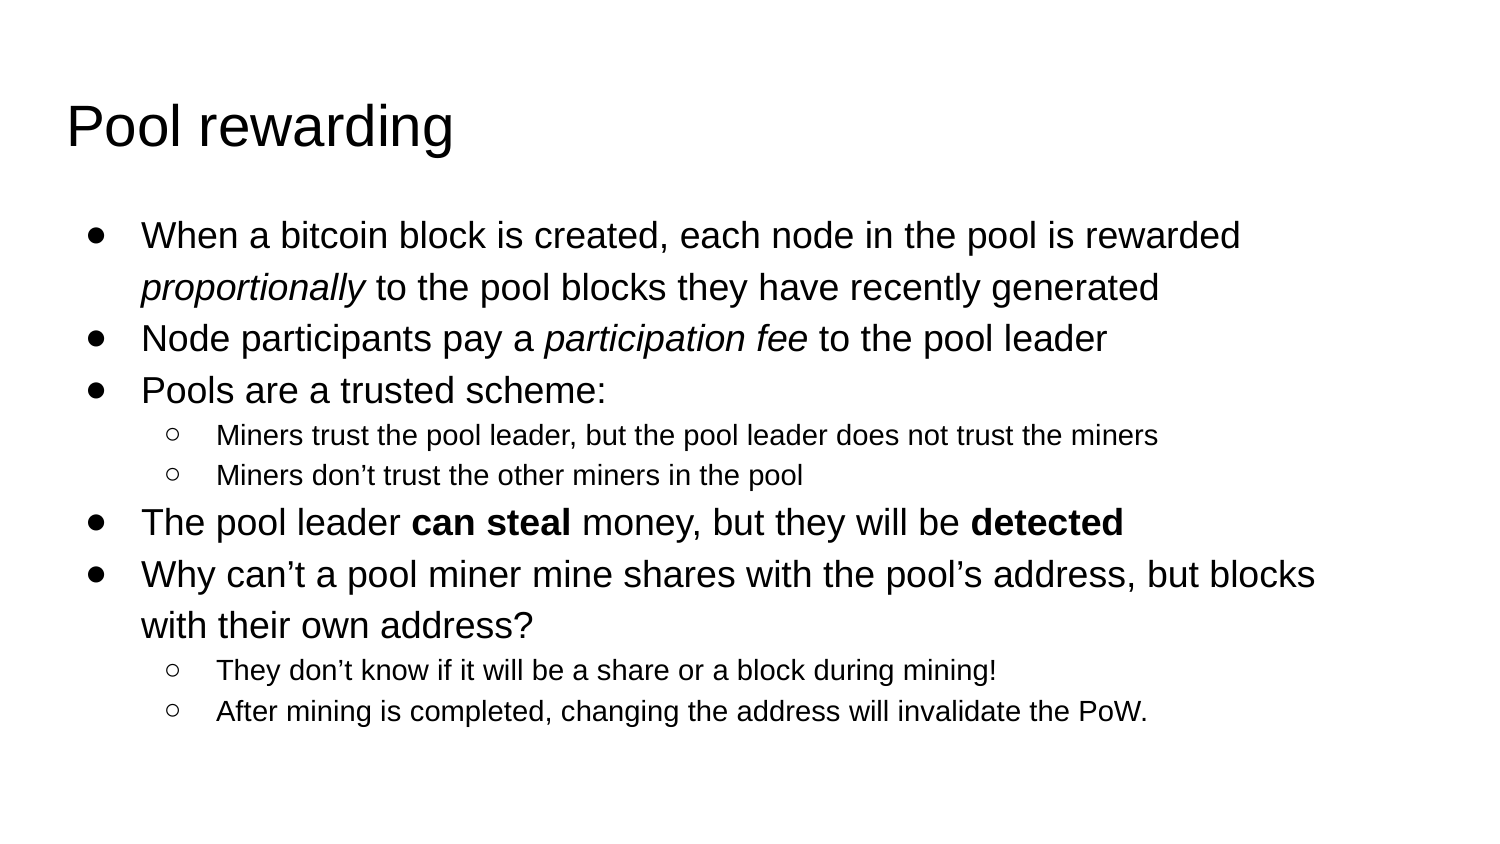

# Pool rewarding
When a bitcoin block is created, each node in the pool is rewarded proportionally to the pool blocks they have recently generated
Node participants pay a participation fee to the pool leader
Pools are a trusted scheme:
Miners trust the pool leader, but the pool leader does not trust the miners
Miners don’t trust the other miners in the pool
The pool leader can steal money, but they will be detected
Why can’t a pool miner mine shares with the pool’s address, but blocks
with their own address?
They don’t know if it will be a share or a block during mining!
After mining is completed, changing the address will invalidate the PoW.